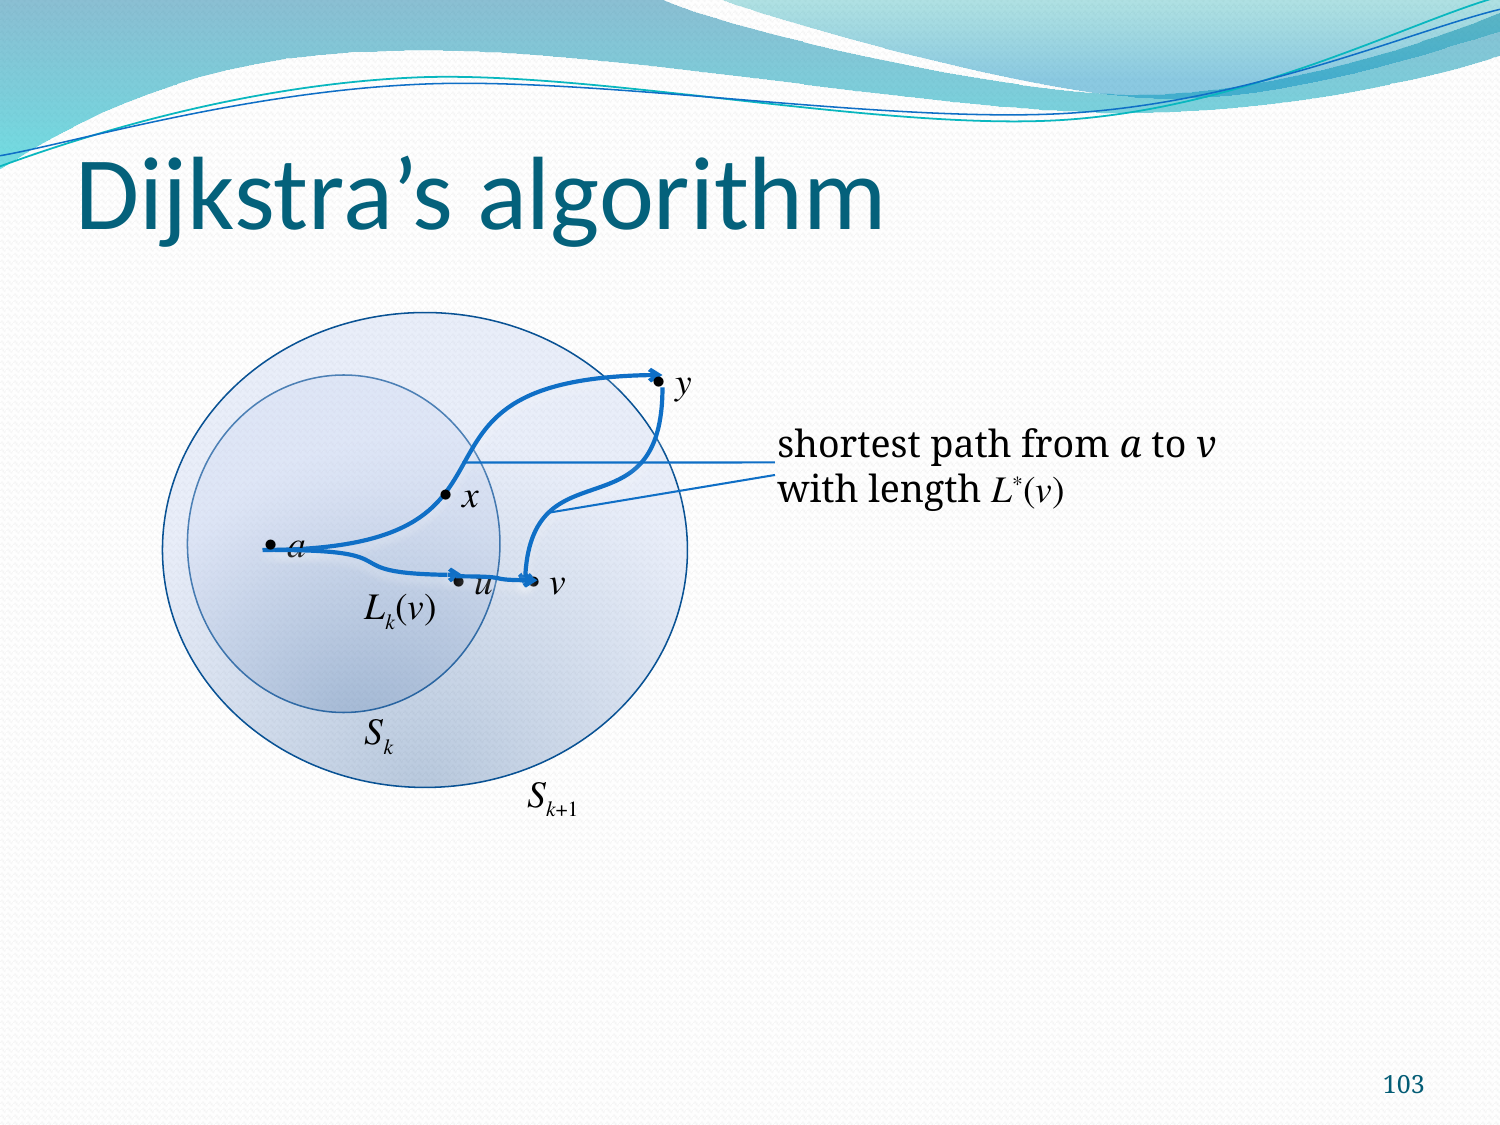

# Dijkstra’s algorithm

• y

shortest path from a to v
with length L*(v)
• x
• a
• v
Lk(v)
Sk
Sk+1
• u
103